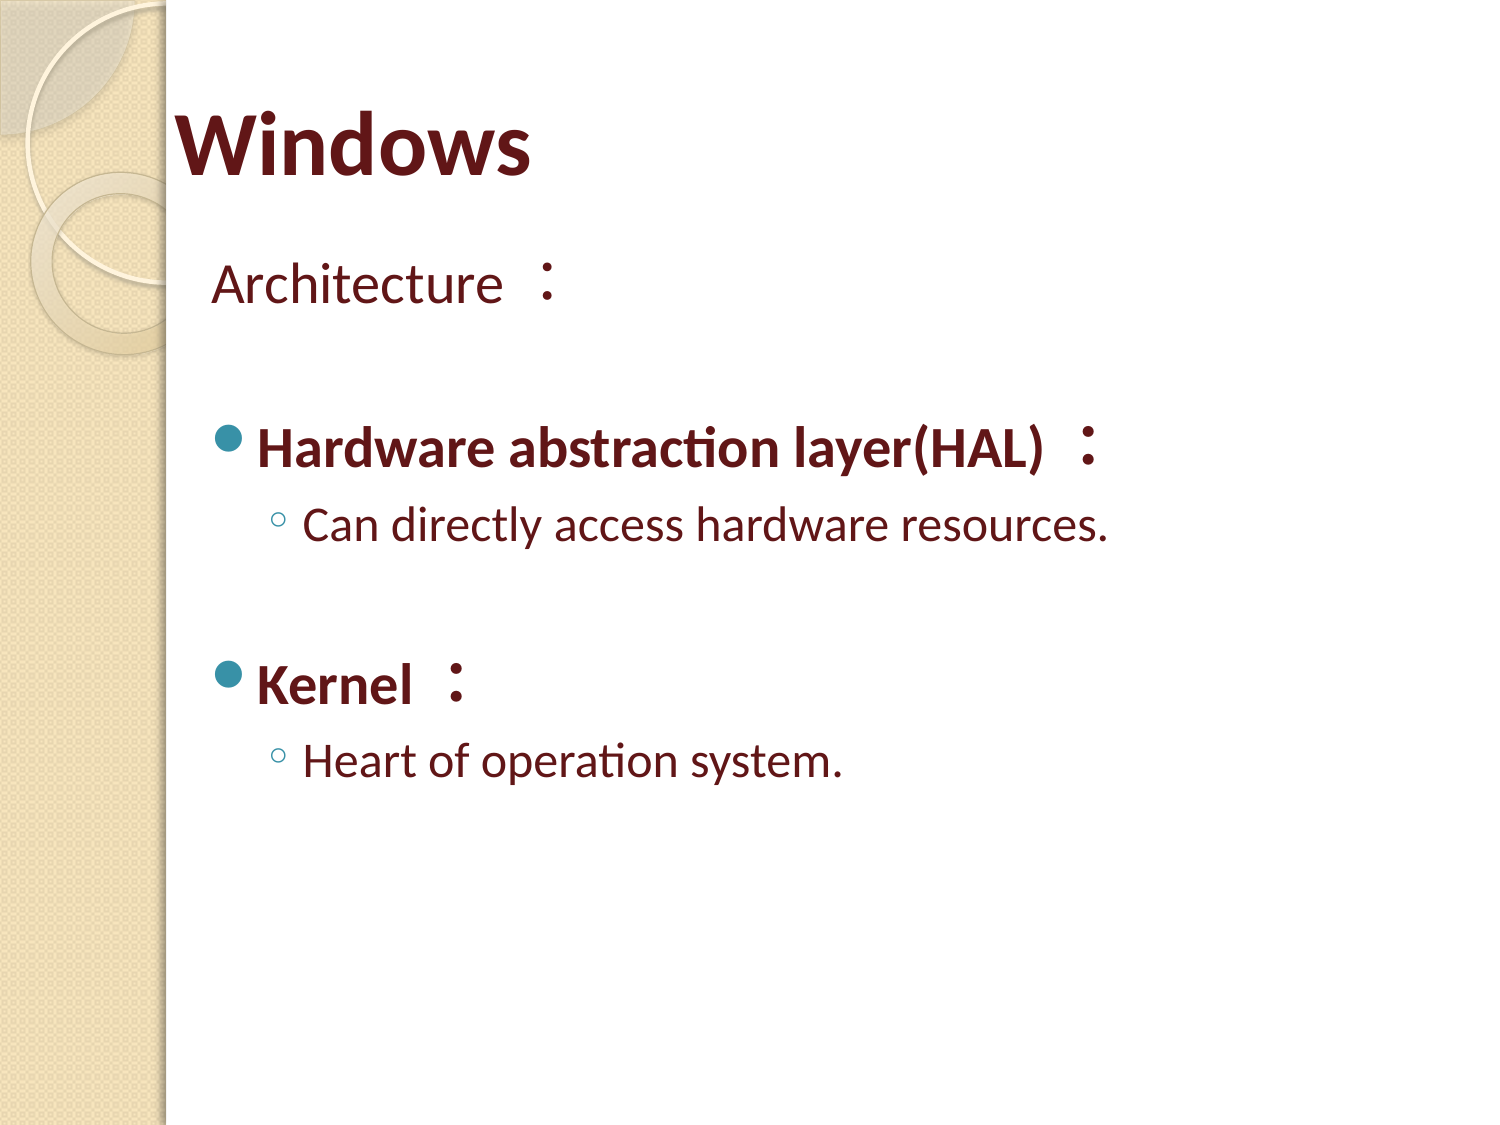

# Windows
Architecture：

Hardware abstraction layer(HAL)：
Can directly access hardware resources.

Kernel：
Heart of operation system.